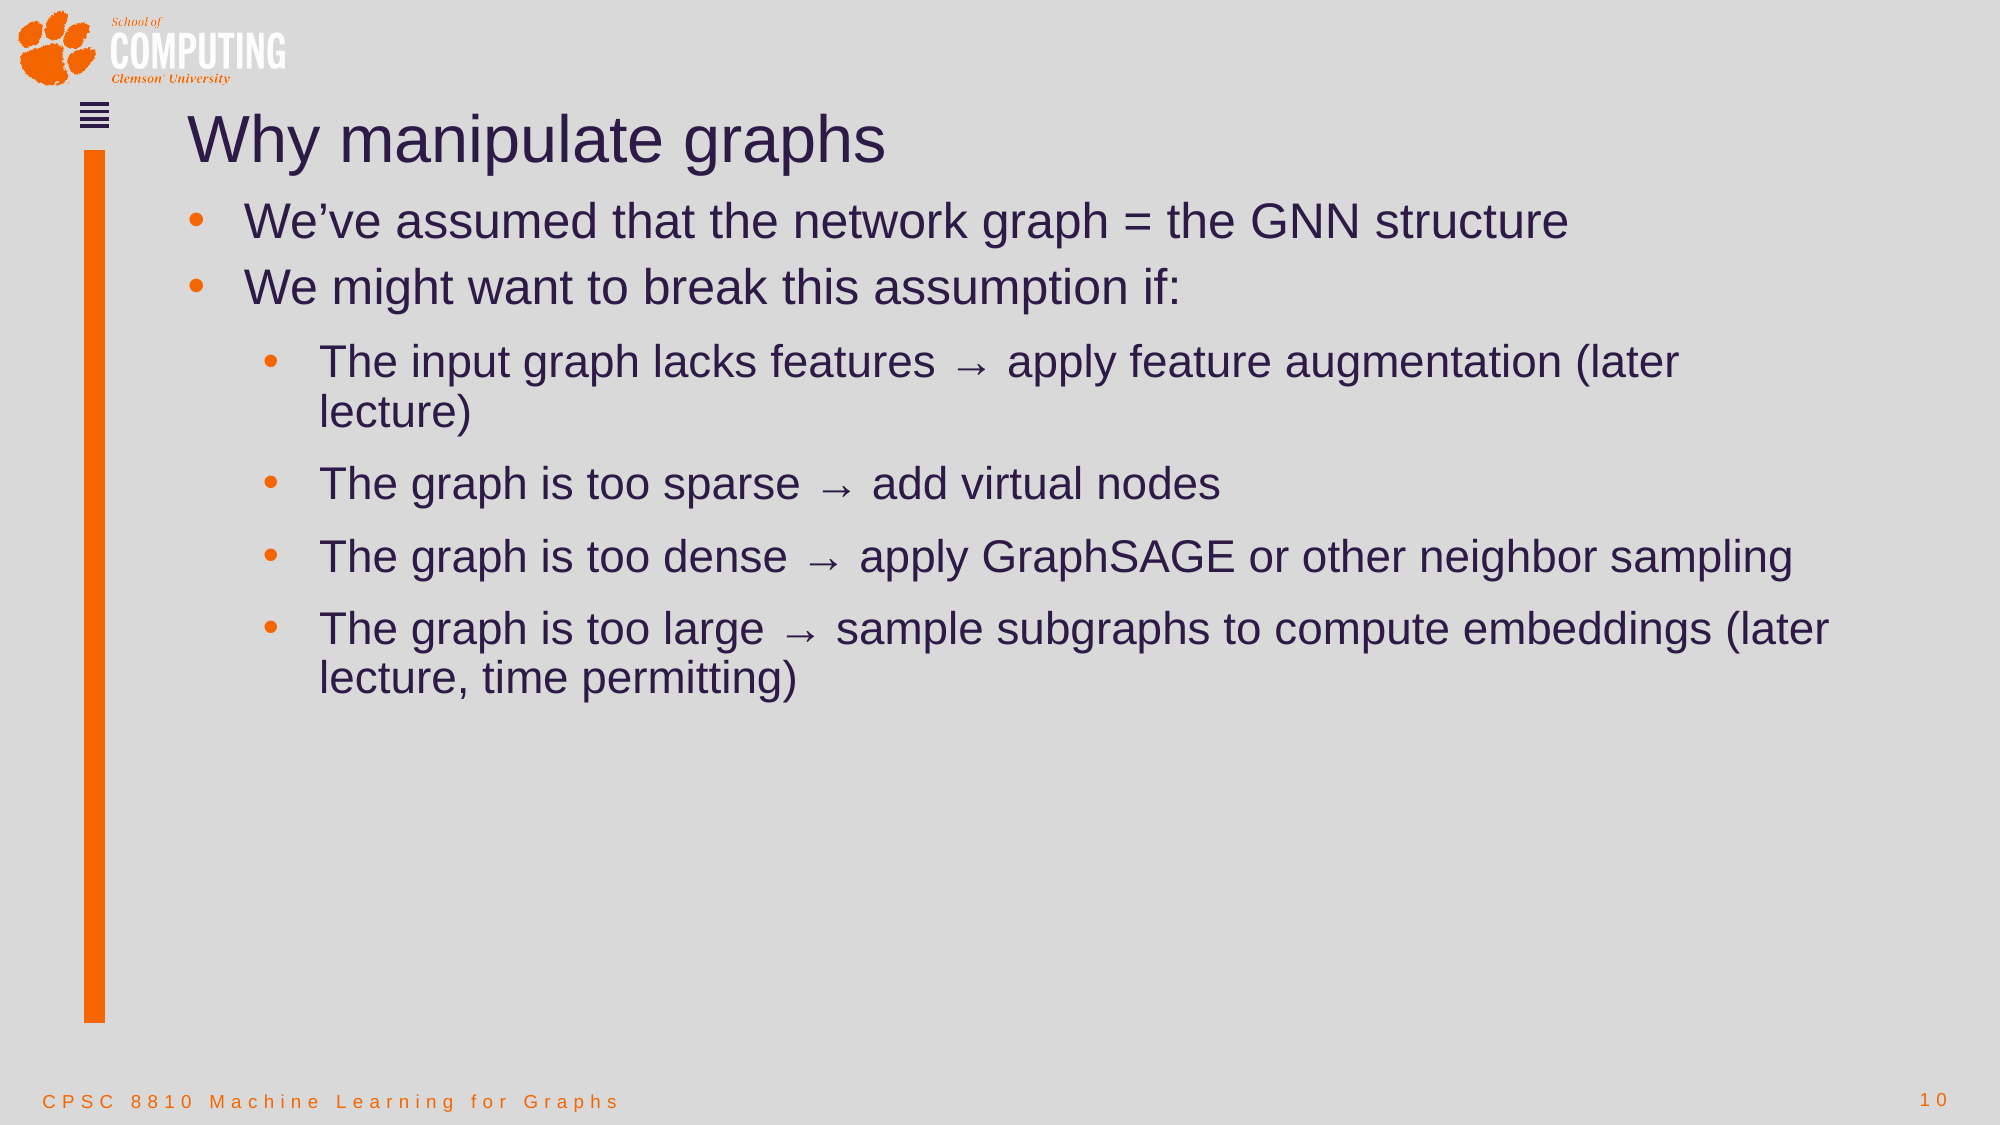

# Why manipulate graphs
We’ve assumed that the network graph = the GNN structure
We might want to break this assumption if:
The input graph lacks features → apply feature augmentation (later lecture)
The graph is too sparse → add virtual nodes
The graph is too dense → apply GraphSAGE or other neighbor sampling
The graph is too large → sample subgraphs to compute embeddings (later lecture, time permitting)